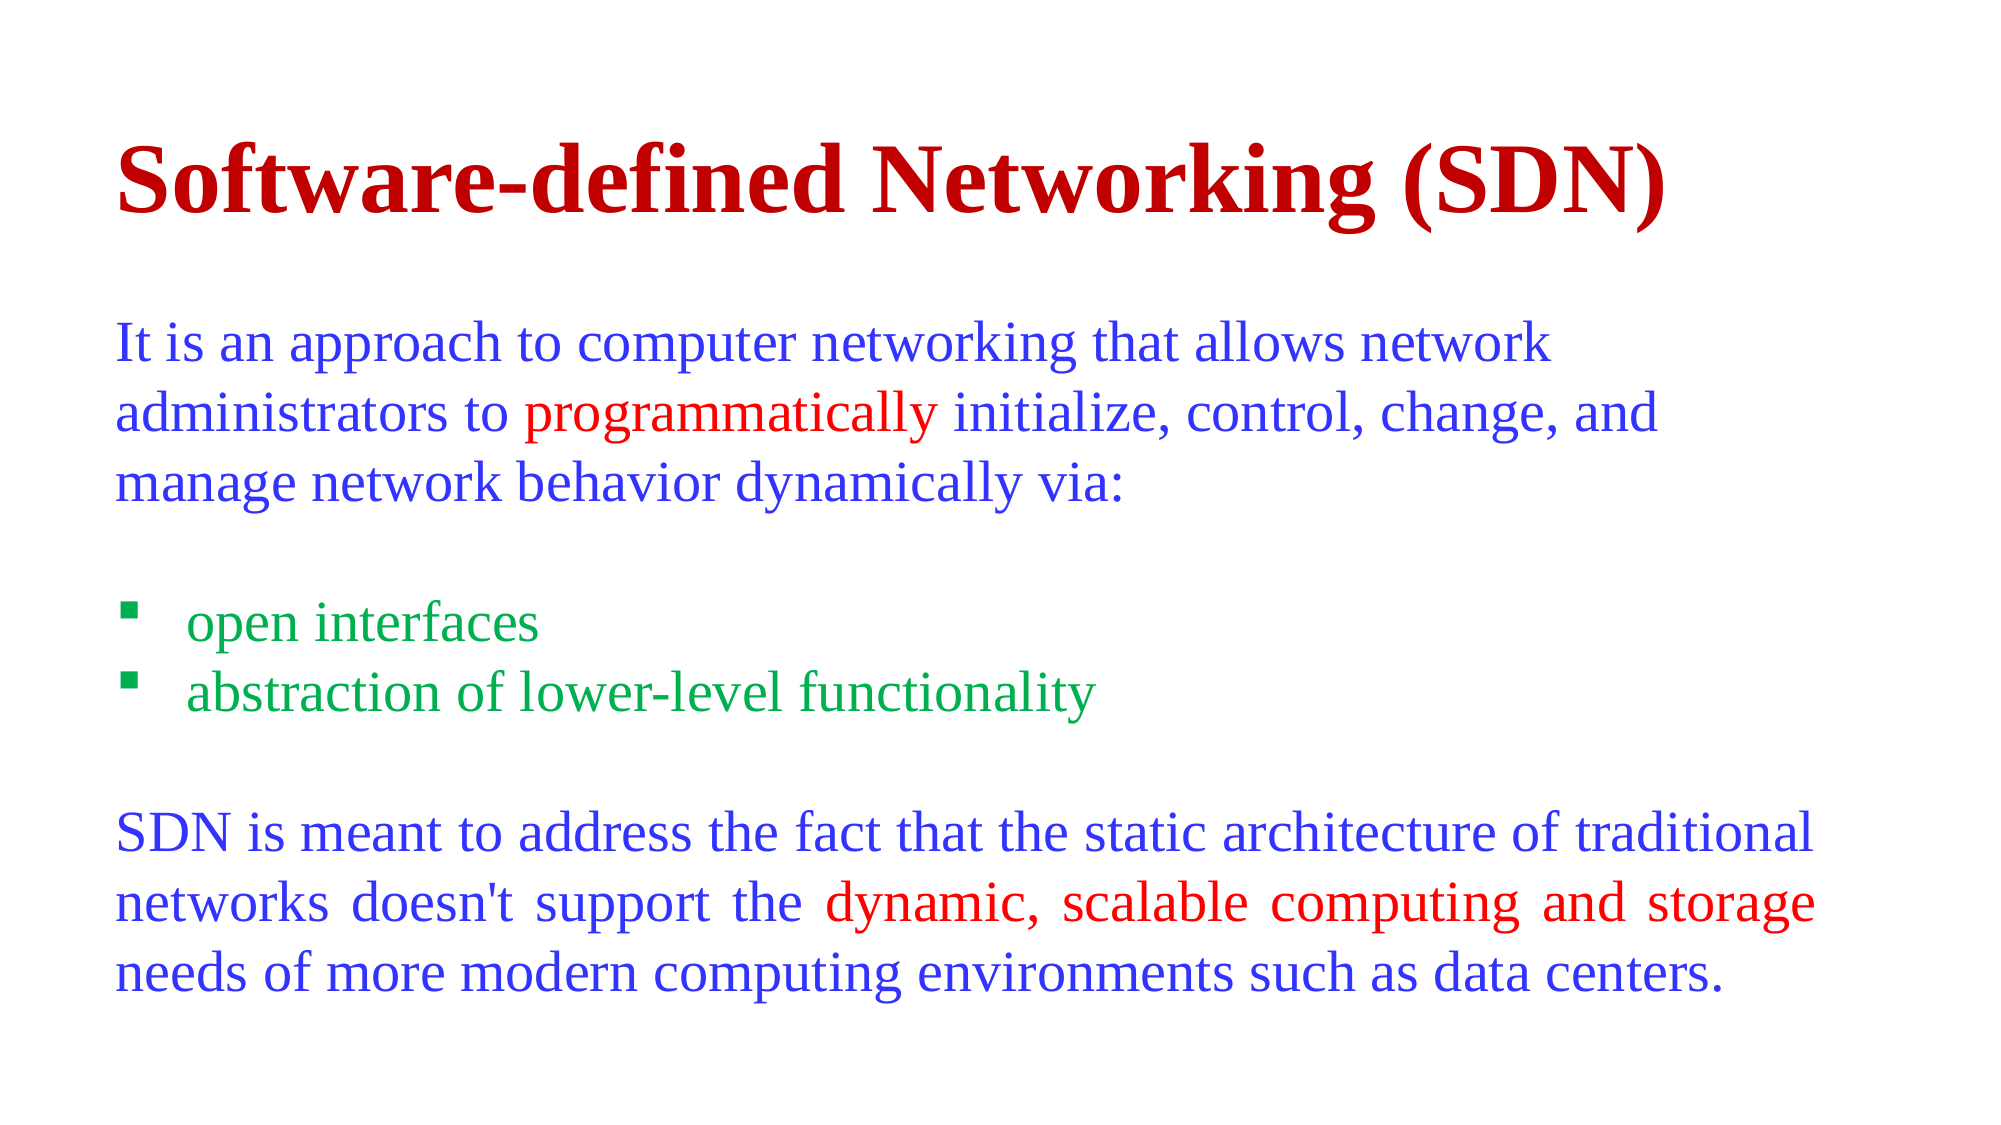

Software-defined Networking (SDN)

It is an approach to computer networking that allows network administrators to programmatically initialize, control, change, and manage network behavior dynamically via:

 open interfaces
 abstraction of lower-level functionality

SDN is meant to address the fact that the static architecture of traditional networks doesn't support the dynamic, scalable computing and storage needs of more modern computing environments such as data centers.